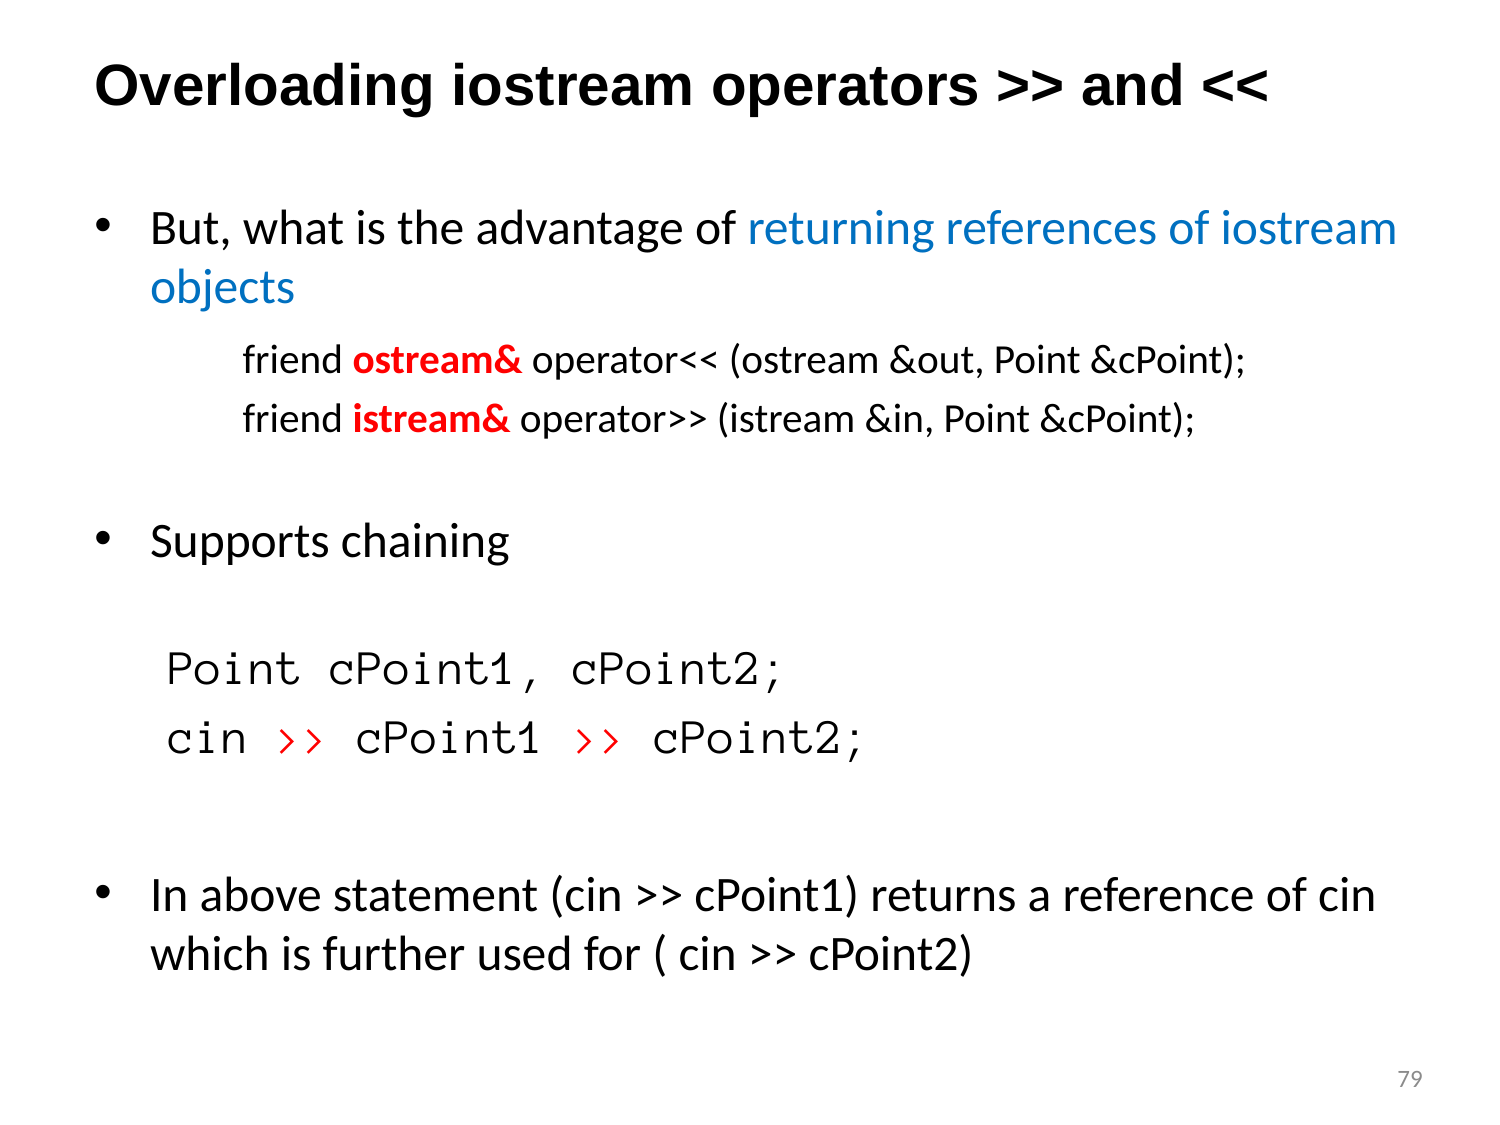

# Overloading iostream operators >> and <<
But, what is the advantage of returning references of iostream objects
		friend ostream& operator<< (ostream &out, Point &cPoint);
     		friend istream& operator>> (istream &in, Point &cPoint);

Supports chaining

Point cPoint1, cPoint2;
cin >> cPoint1 >> cPoint2;

In above statement (cin >> cPoint1) returns a reference of cin which is further used for ( cin >> cPoint2)

79